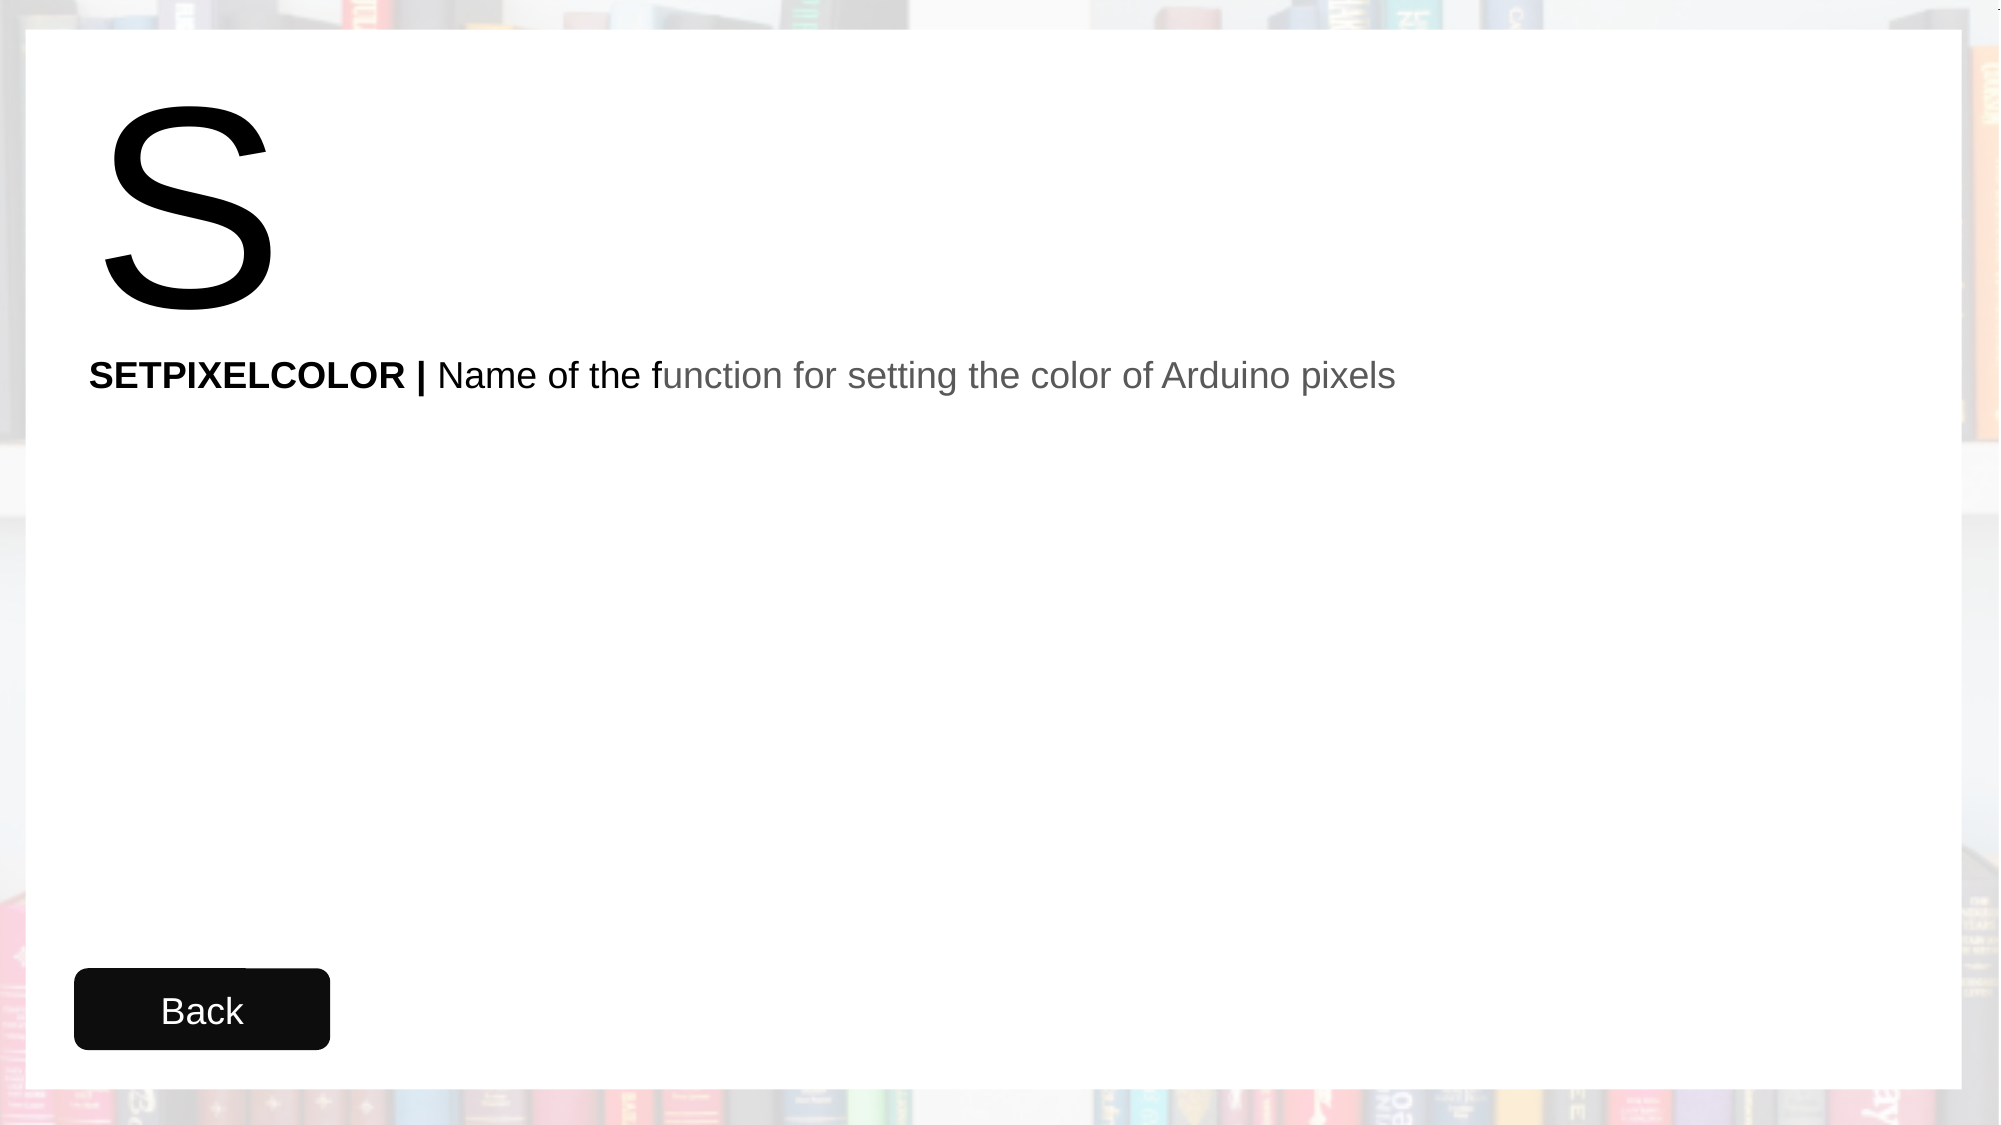

S
SETPIXELCOLOR | Name of the function for setting the color of Arduino pixels
Back